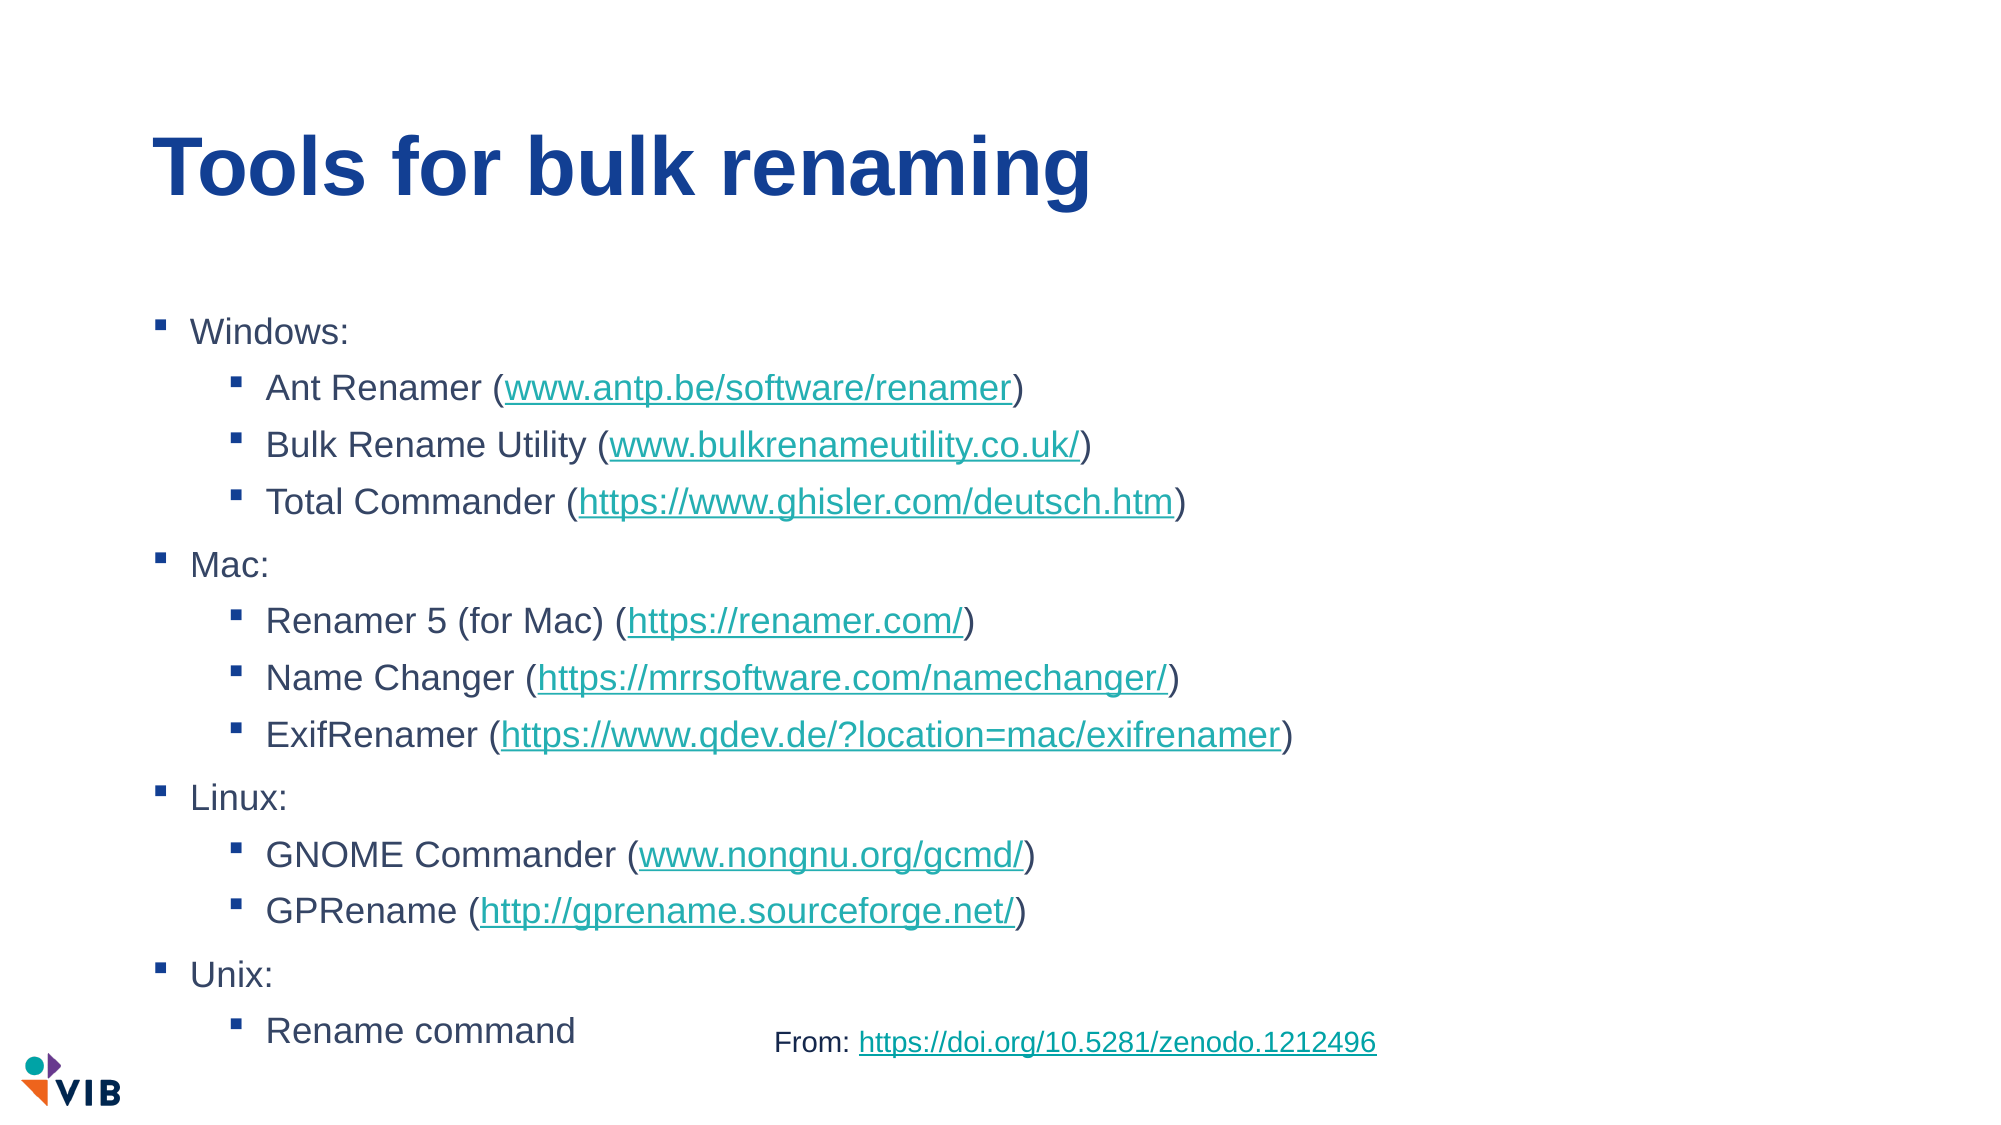

# Tools for bulk renaming
Windows:
Ant Renamer (www.antp.be/software/renamer)
Bulk Rename Utility (www.bulkrenameutility.co.uk/)
Total Commander (https://www.ghisler.com/deutsch.htm)
Mac:
Renamer 5 (for Mac) (https://renamer.com/)
Name Changer (https://mrrsoftware.com/namechanger/)
ExifRenamer (https://www.qdev.de/?location=mac/exifrenamer)
Linux:
GNOME Commander (www.nongnu.org/gcmd/)
GPRename (http://gprename.sourceforge.net/)
Unix:
Rename command
From: https://doi.org/10.5281/zenodo.1212496
150